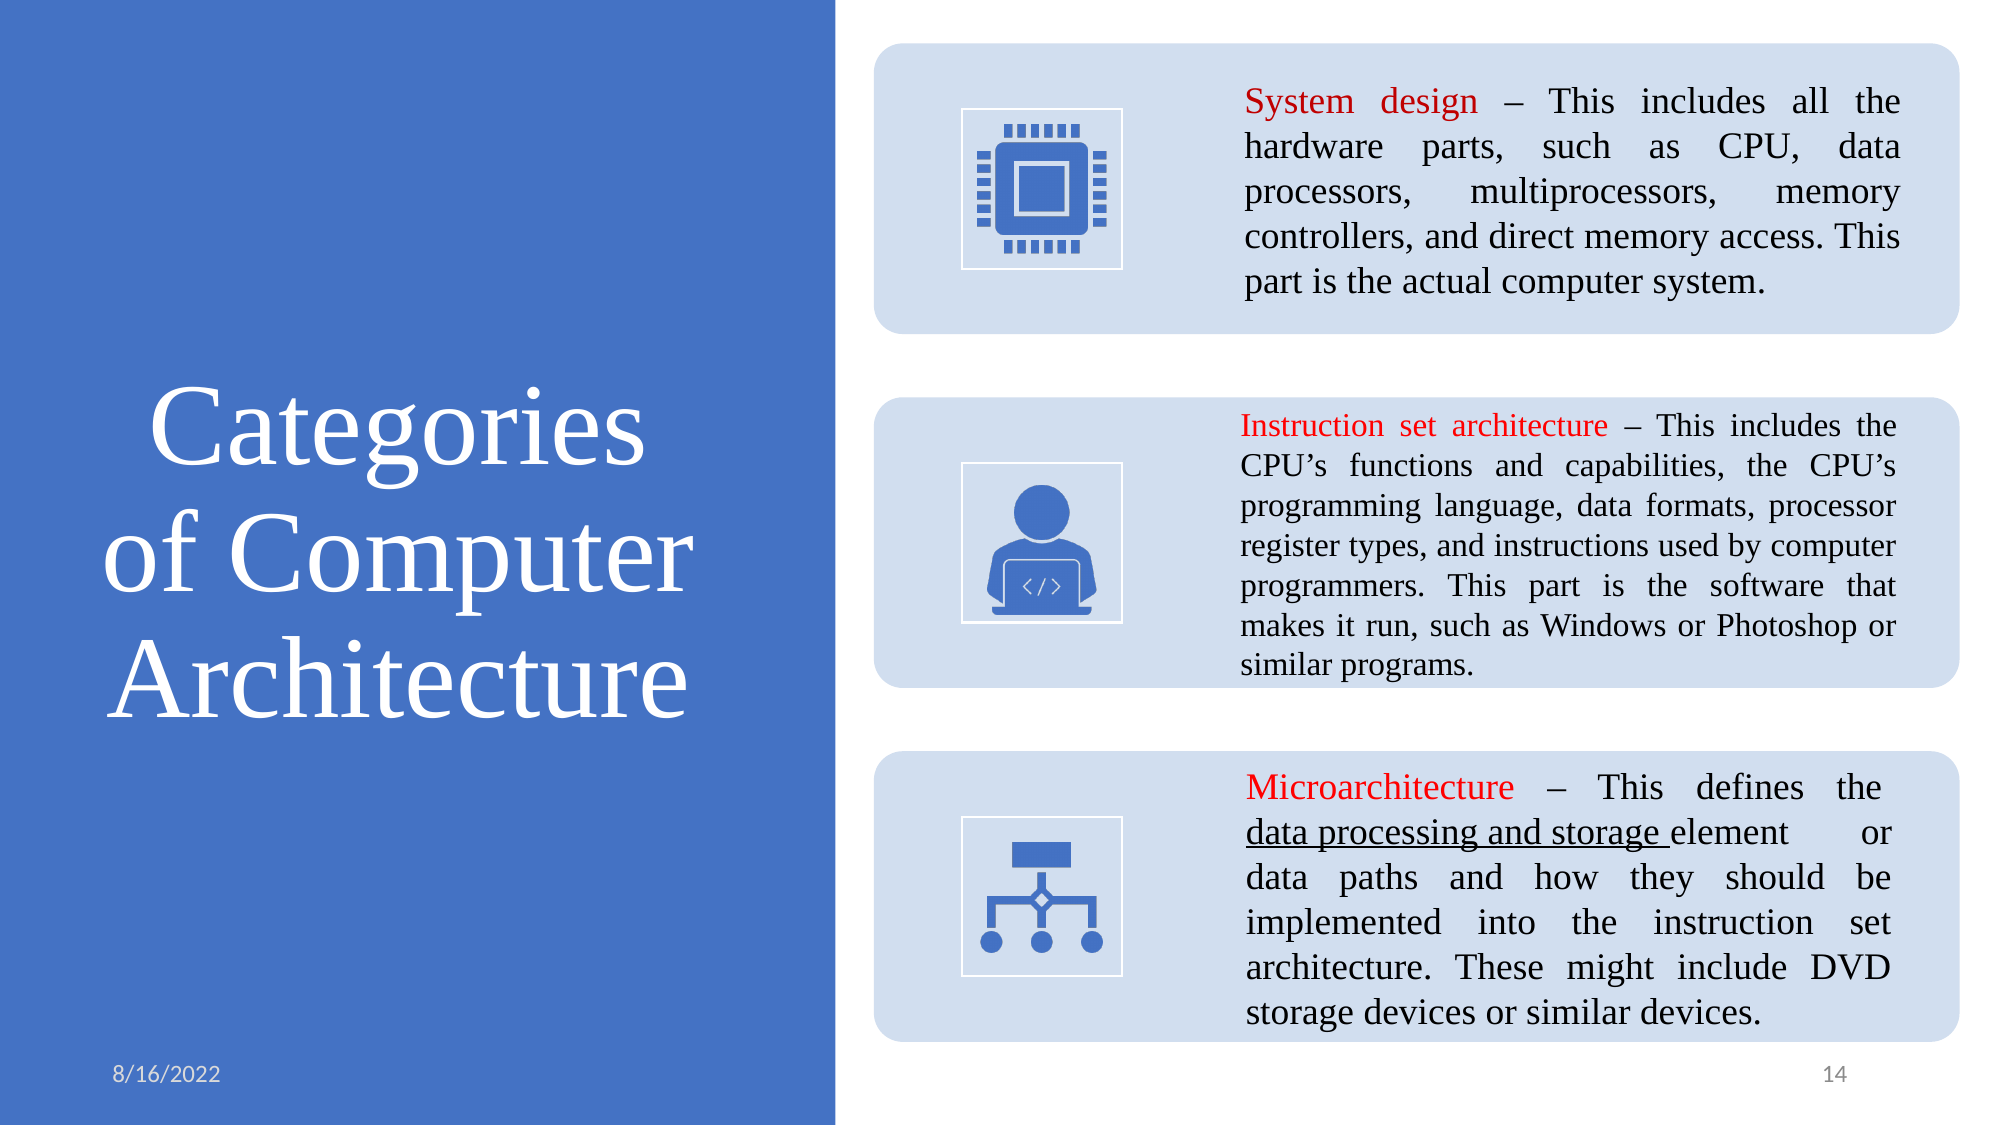

System design – This includes all the hardware parts, such as CPU, data processors, multiprocessors, memory controllers, and direct memory access. This part is the actual computer system.
Instruction set architecture – This includes the CPU’s functions and capabilities, the CPU’s programming language, data formats, processor register types, and instructions used by computer programmers. This part is the software that makes it run, such as Windows or Photoshop or similar programs.
Microarchitecture – This defines the data processing and storage element or data paths and how they should be implemented into the instruction set architecture. These might include DVD storage devices or similar devices.
# Categories of Computer Architecture
8/16/2022
14